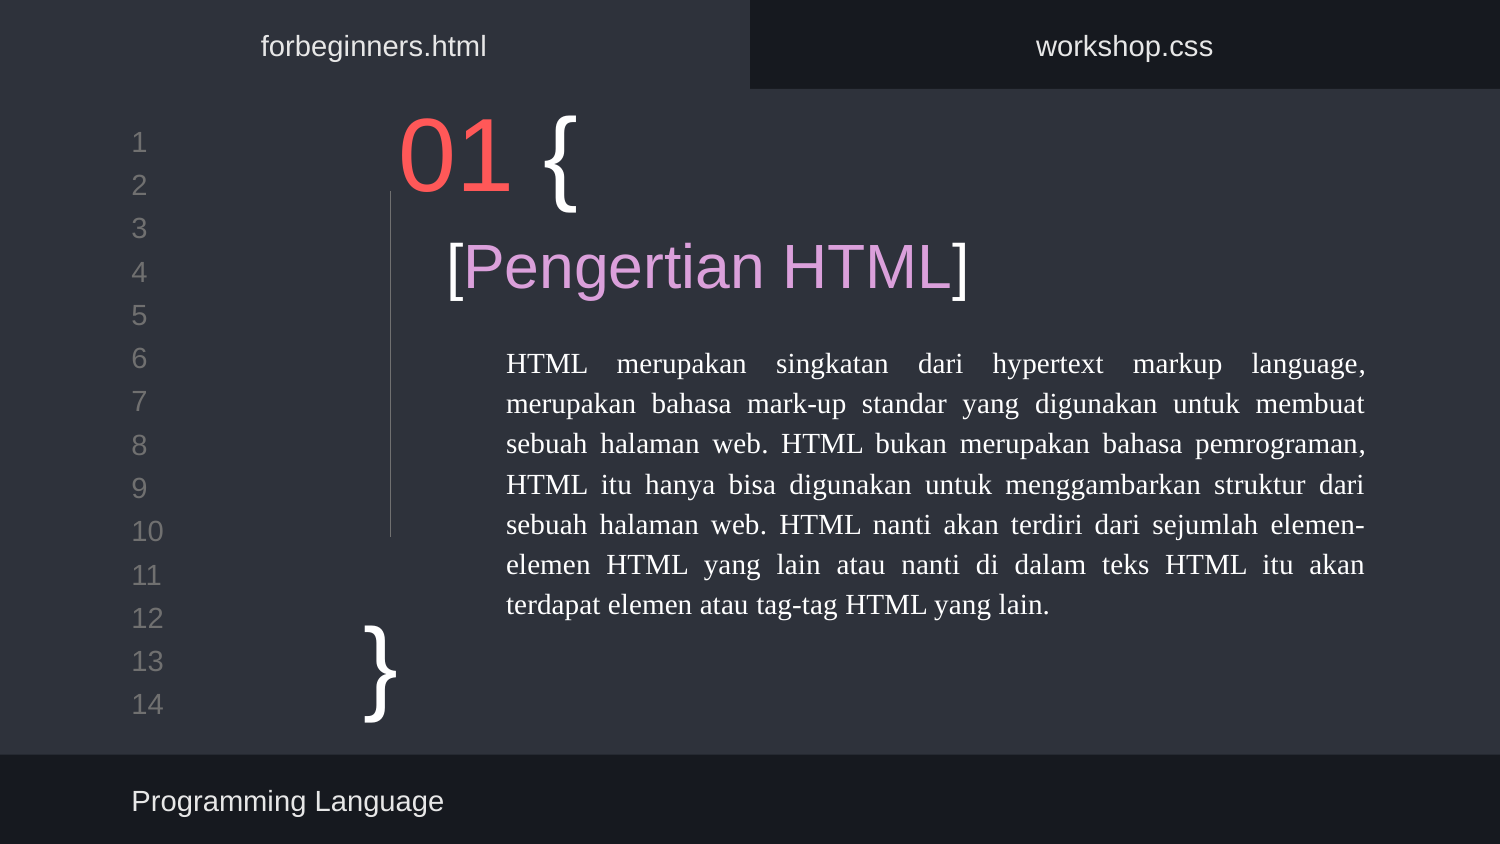

forbeginners.html
workshop.css
# 01 {
[Pengertian HTML]
	HTML merupakan singkatan dari hypertext markup language, merupakan bahasa mark-up standar yang digunakan untuk membuat sebuah halaman web. HTML bukan merupakan bahasa pemrograman, HTML itu hanya bisa digunakan untuk menggambarkan struktur dari sebuah halaman web. HTML nanti akan terdiri dari sejumlah elemen-elemen HTML yang lain atau nanti di dalam teks HTML itu akan terdapat elemen atau tag-tag HTML yang lain.
}
Programming Language